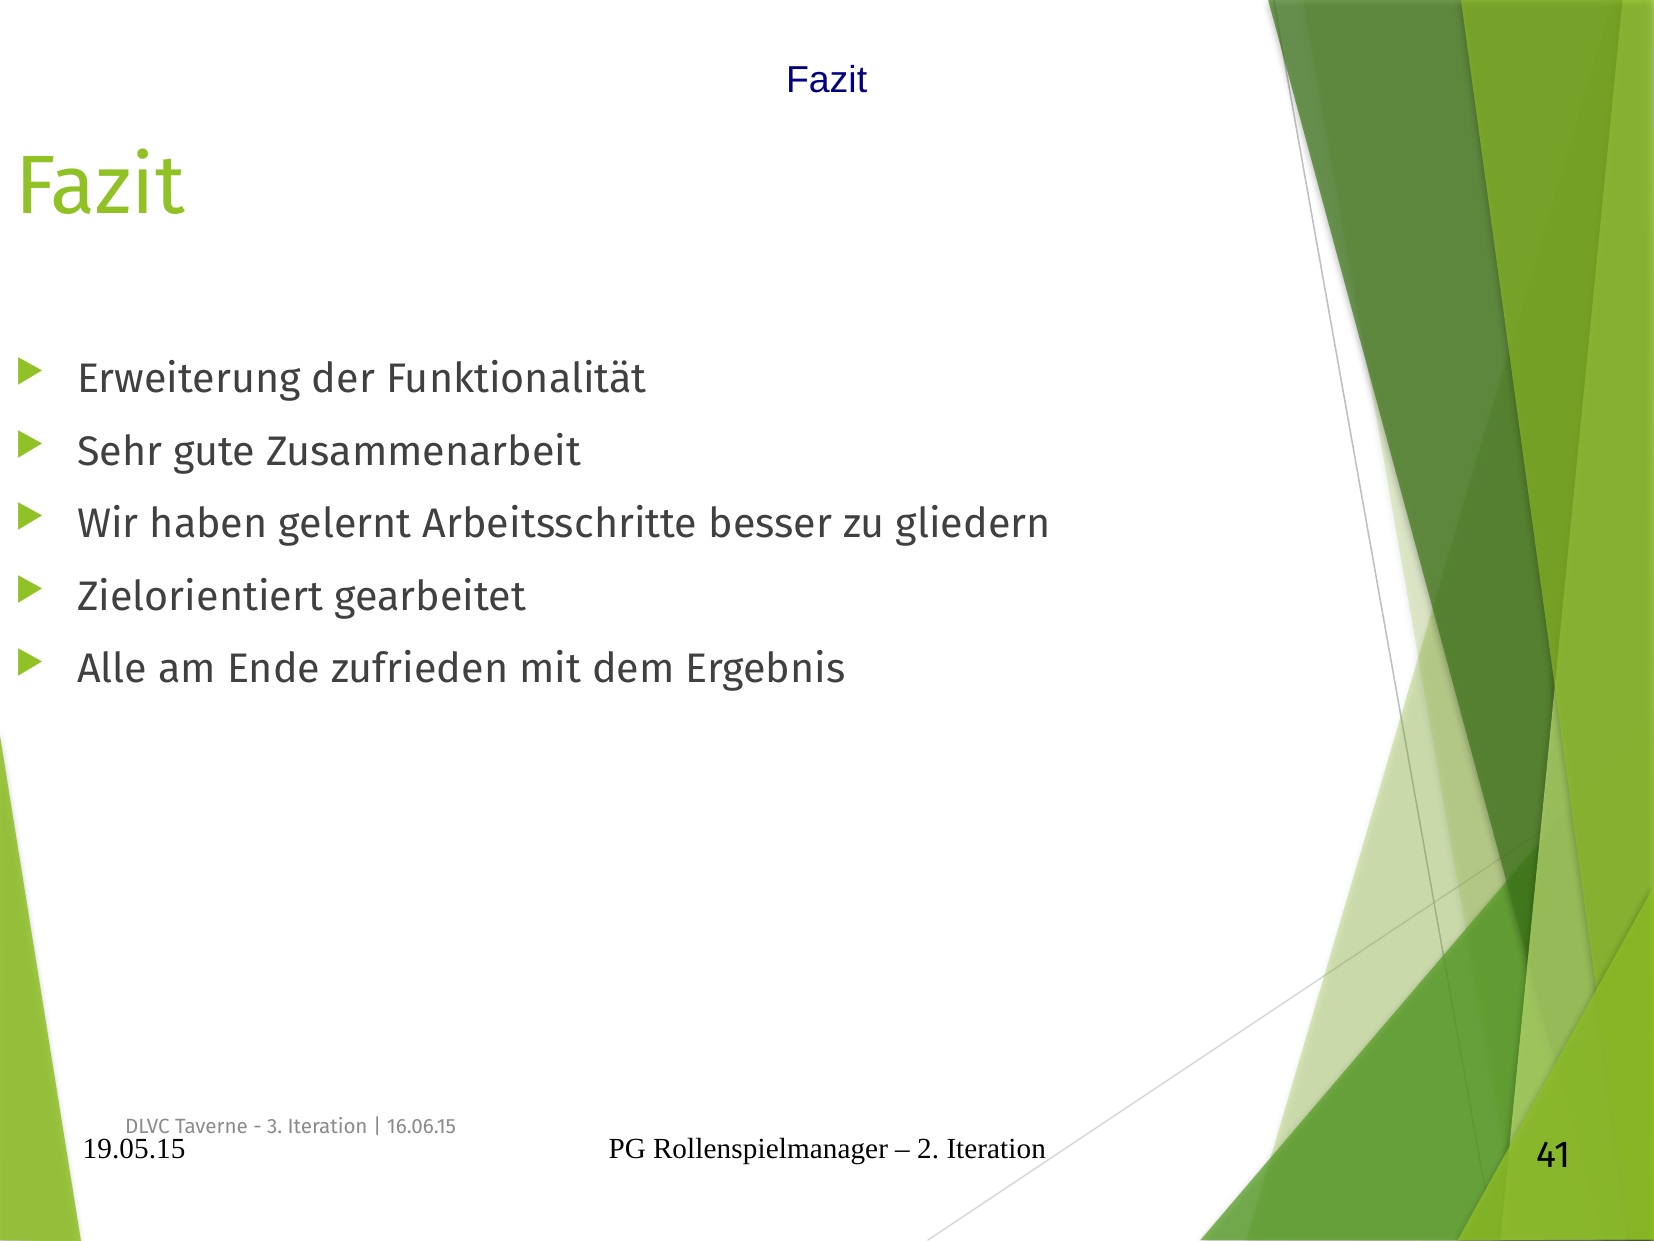

Fazit
Fazit
Erweiterung der Funktionalität
Sehr gute Zusammenarbeit
Wir haben gelernt Arbeitsschritte besser zu gliedern
Zielorientiert gearbeitet
Alle am Ende zufrieden mit dem Ergebnis

DLVC Taverne - 3. Iteration | 16.06.15
19.05.15

PG Rollenspielmanager – 2. Iteration
41